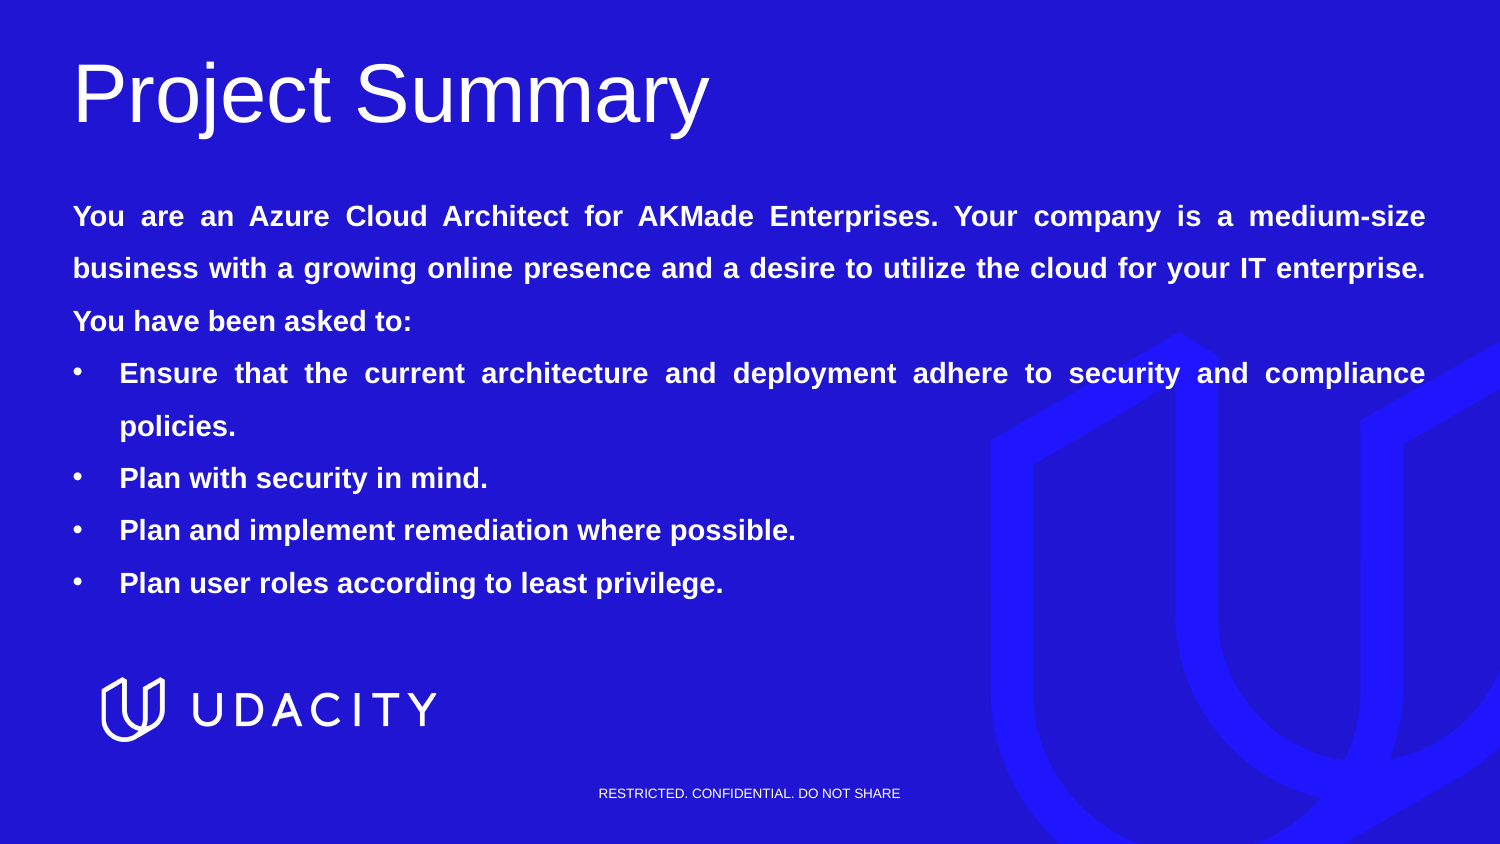

# Project Summary
You are an Azure Cloud Architect for AKMade Enterprises. Your company is a medium-size business with a growing online presence and a desire to utilize the cloud for your IT enterprise. You have been asked to:
Ensure that the current architecture and deployment adhere to security and compliance policies.
Plan with security in mind.
Plan and implement remediation where possible.
Plan user roles according to least privilege.